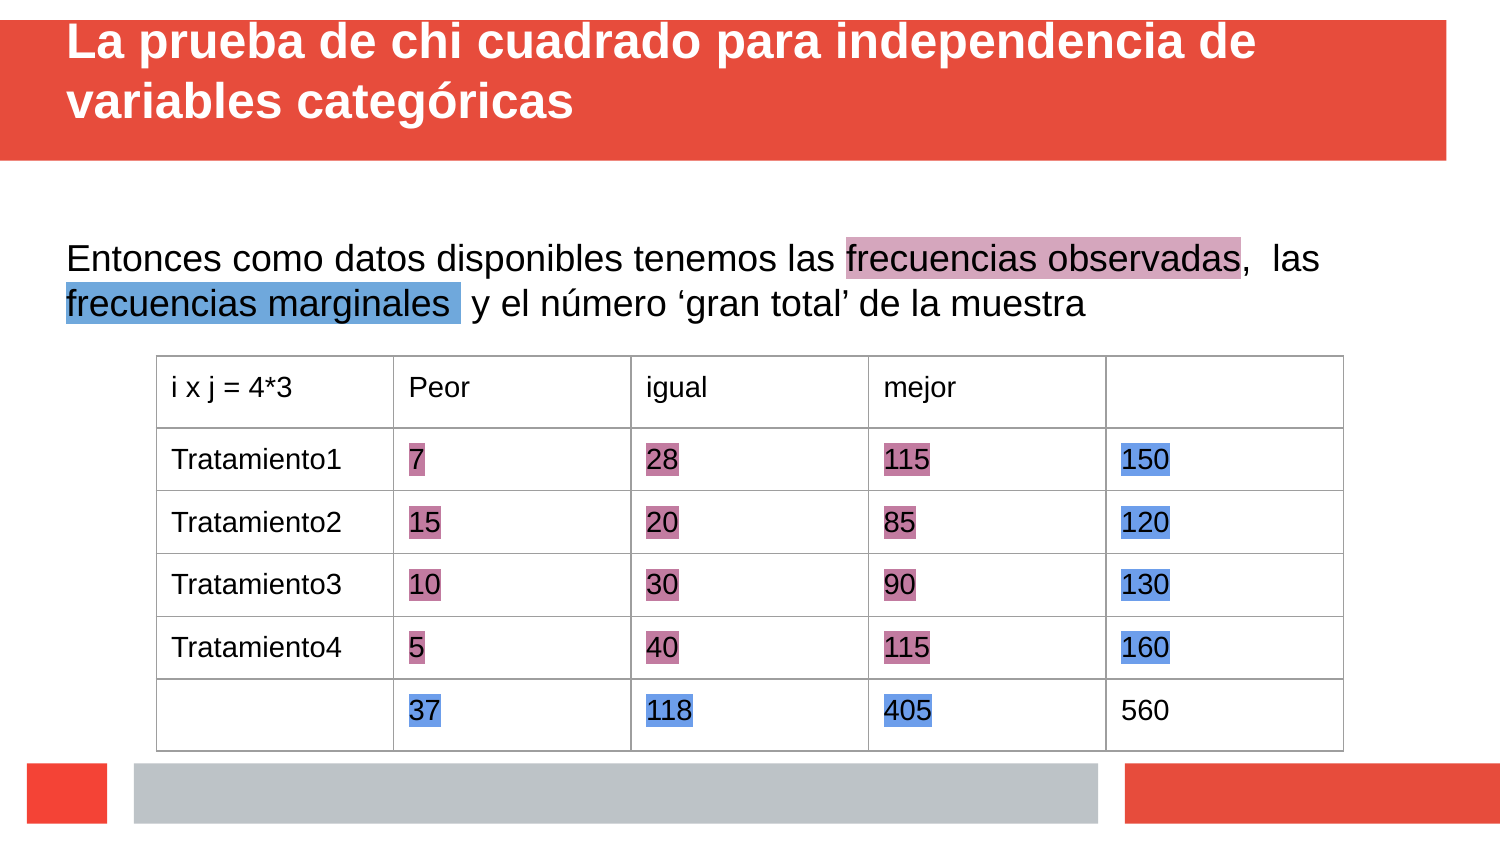

# La prueba de chi cuadrado para independencia de variables categóricas
Entonces como datos disponibles tenemos las frecuencias observadas,  las frecuencias marginales  y el número ‘gran total’ de la muestra
| i x j = 4\*3 | Peor | igual | mejor |  |
| --- | --- | --- | --- | --- |
| Tratamiento1 | 7 | 28 | 115 | 150 |
| Tratamiento2 | 15 | 20 | 85 | 120 |
| Tratamiento3 | 10 | 30 | 90 | 130 |
| Tratamiento4 | 5 | 40 | 115 | 160 |
|  | 37 | 118 | 405 | 560 |